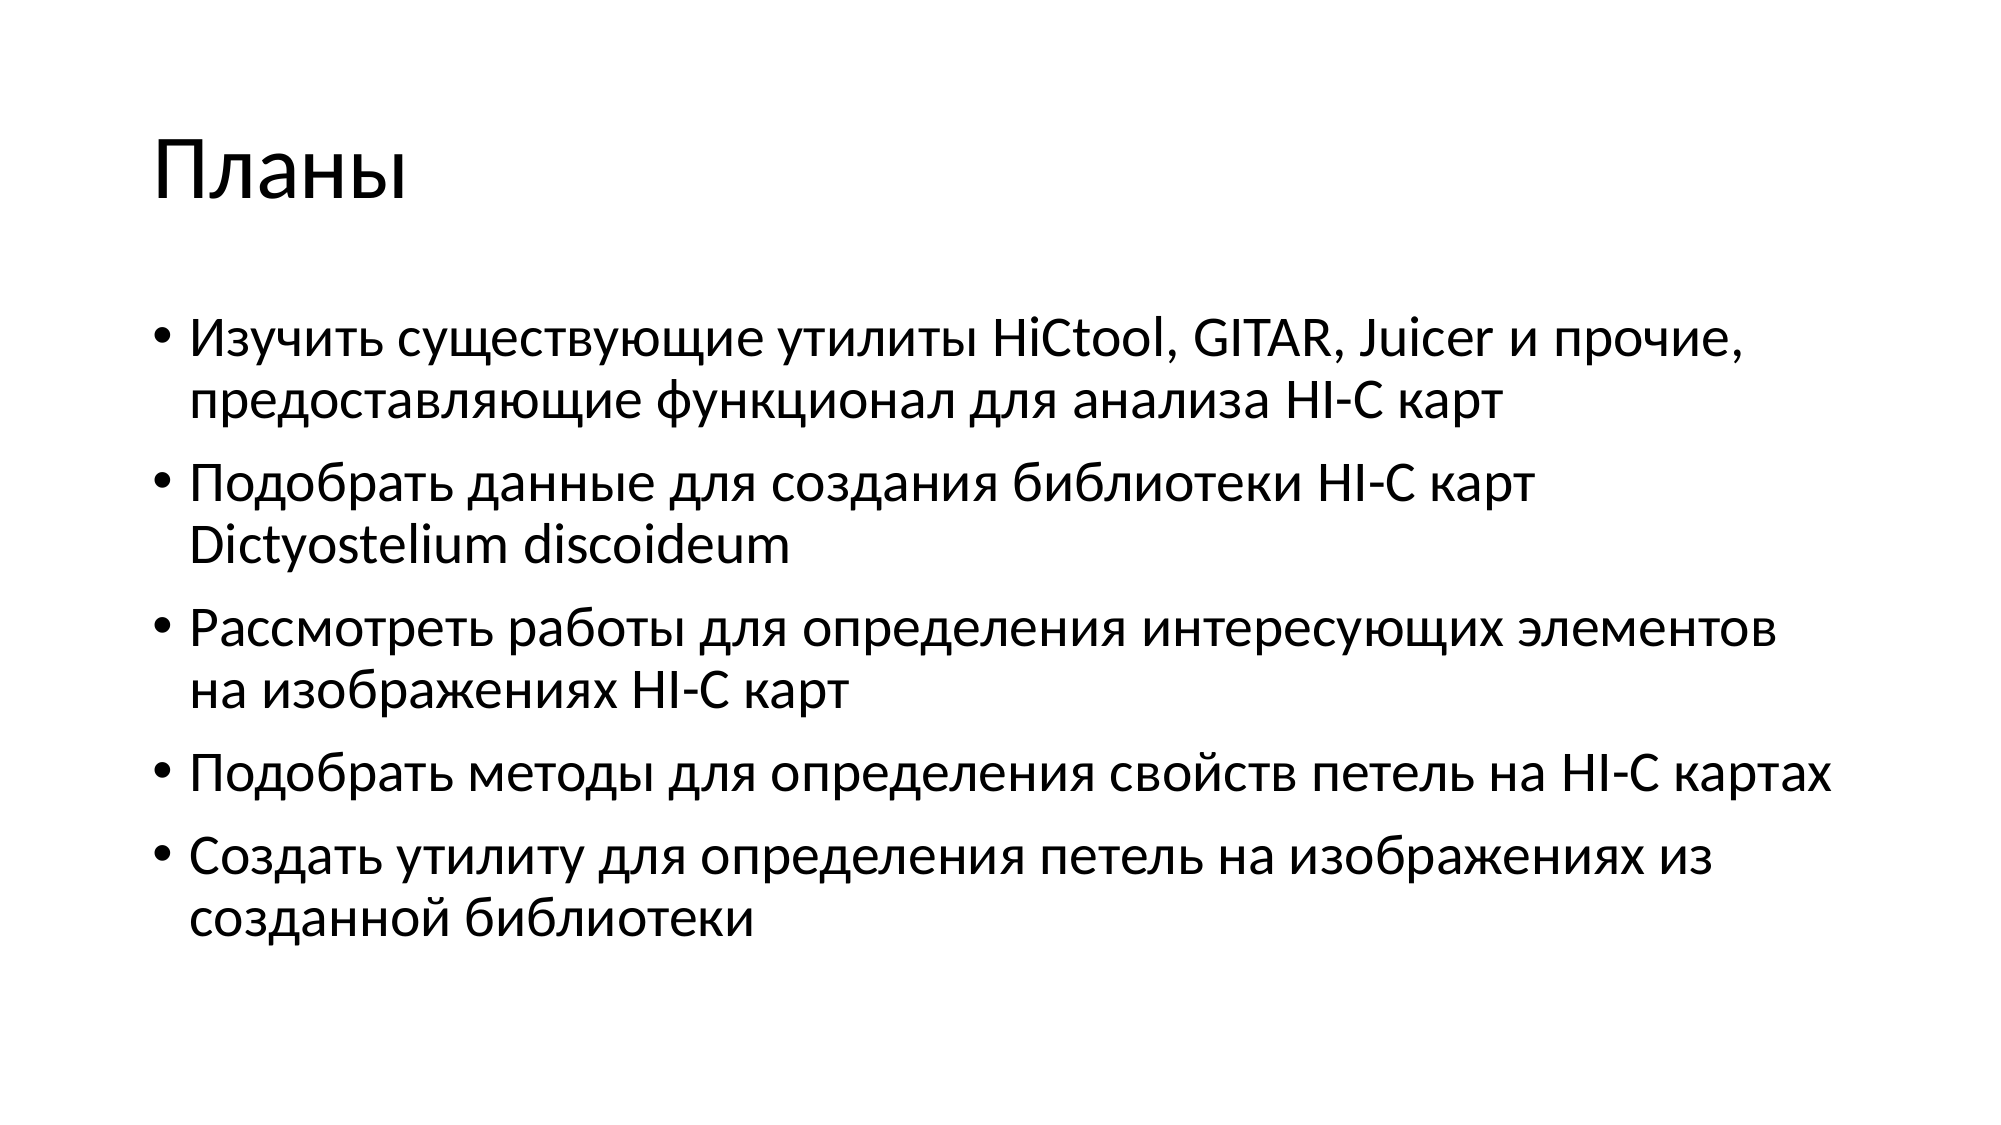

# Планы
Изучить существующие утилиты HiCtool, GITAR, Juicer и прочие, предоставляющие функционал для анализа HI-C карт
Подобрать данные для создания библиотеки HI-C карт Dictyostelium discoideum
Рассмотреть работы для определения интересующих элементов на изображениях HI-C карт
Подобрать методы для определения свойств петель на HI-C картах
Создать утилиту для определения петель на изображениях из созданной библиотеки